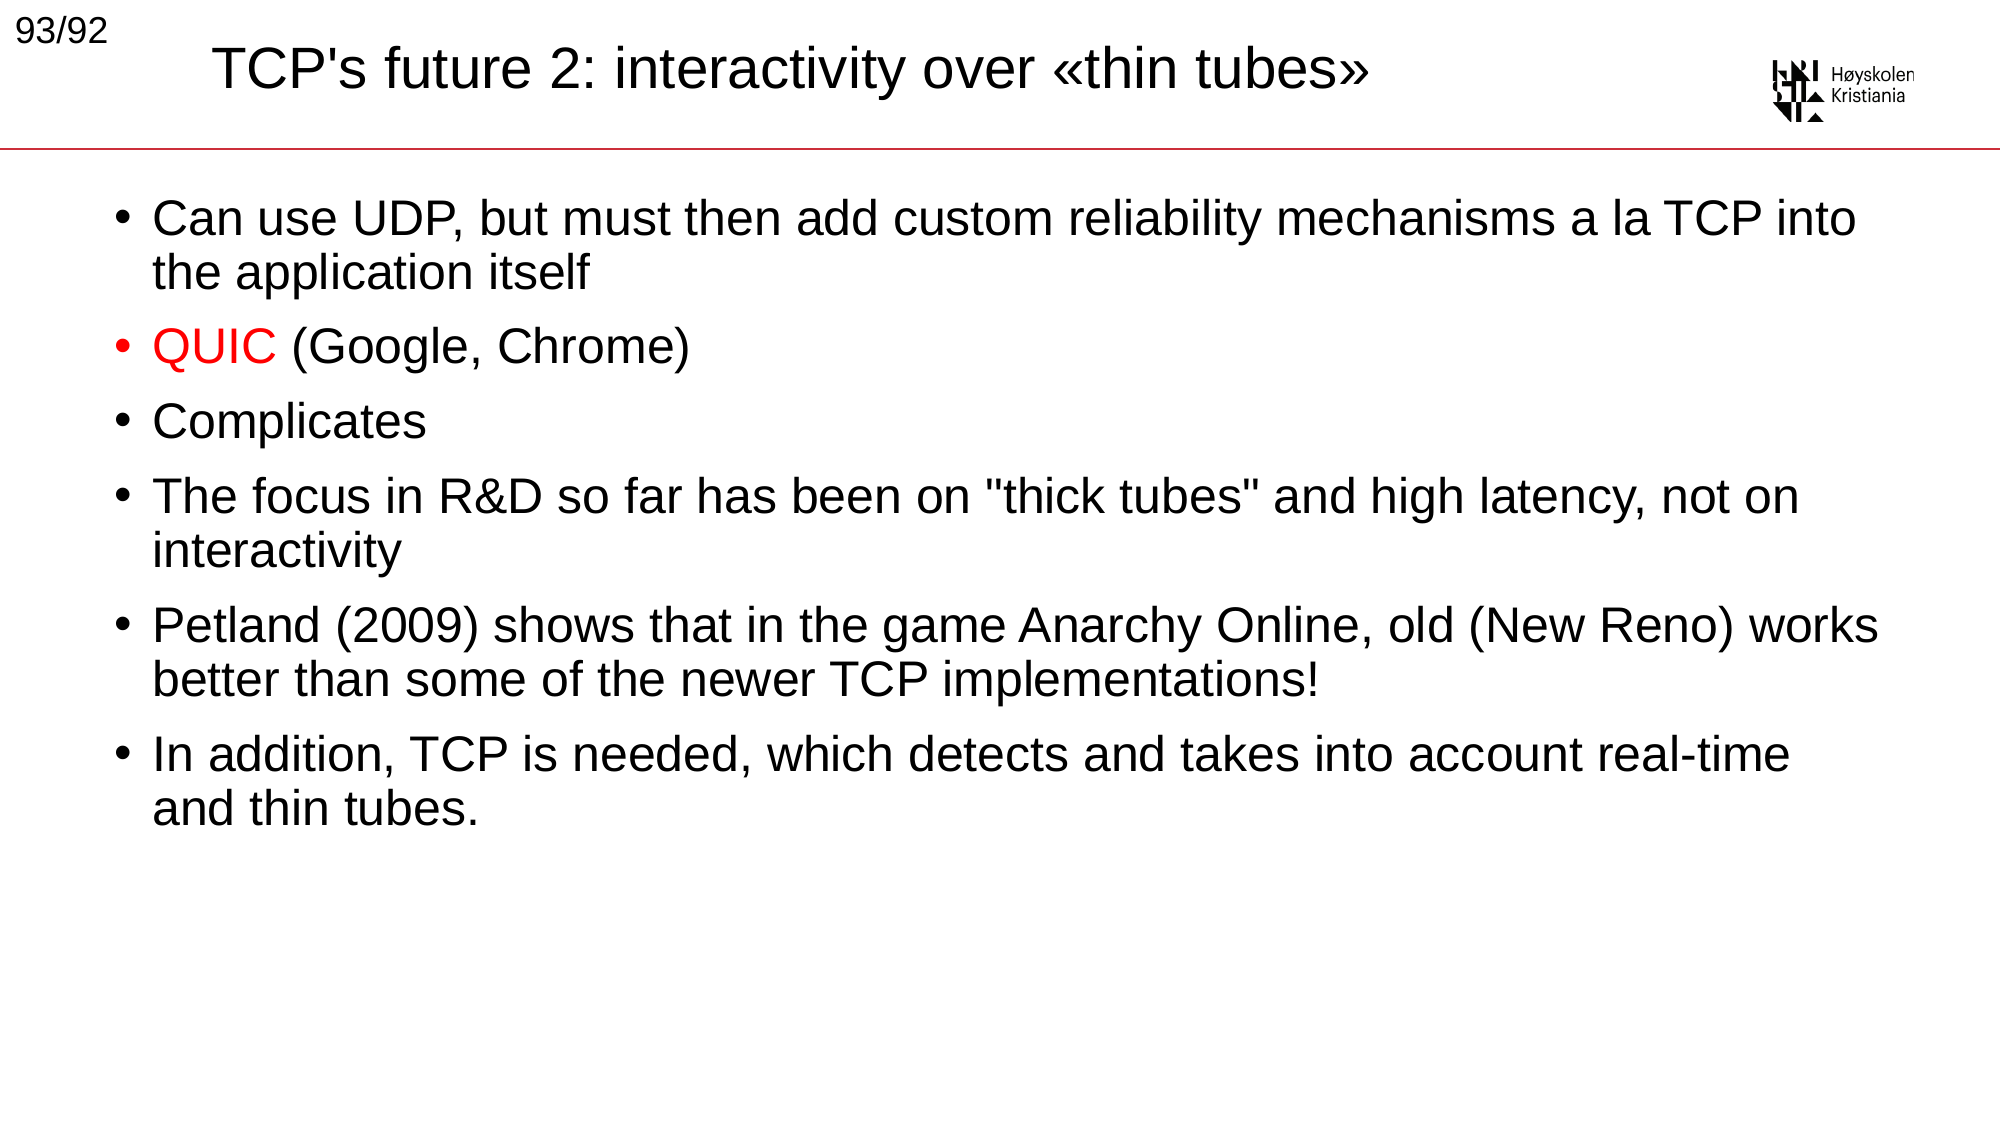

93/92
# TCP's future 2: interactivity over «thin tubes»
Can use UDP, but must then add custom reliability mechanisms a la TCP into the application itself
QUIC (Google, Chrome)
Complicates
The focus in R&D so far has been on "thick tubes" and high latency, not on interactivity
Petland (2009) shows that in the game Anarchy Online, old (New Reno) works better than some of the newer TCP implementations!
In addition, TCP is needed, which detects and takes into account real-time and thin tubes.